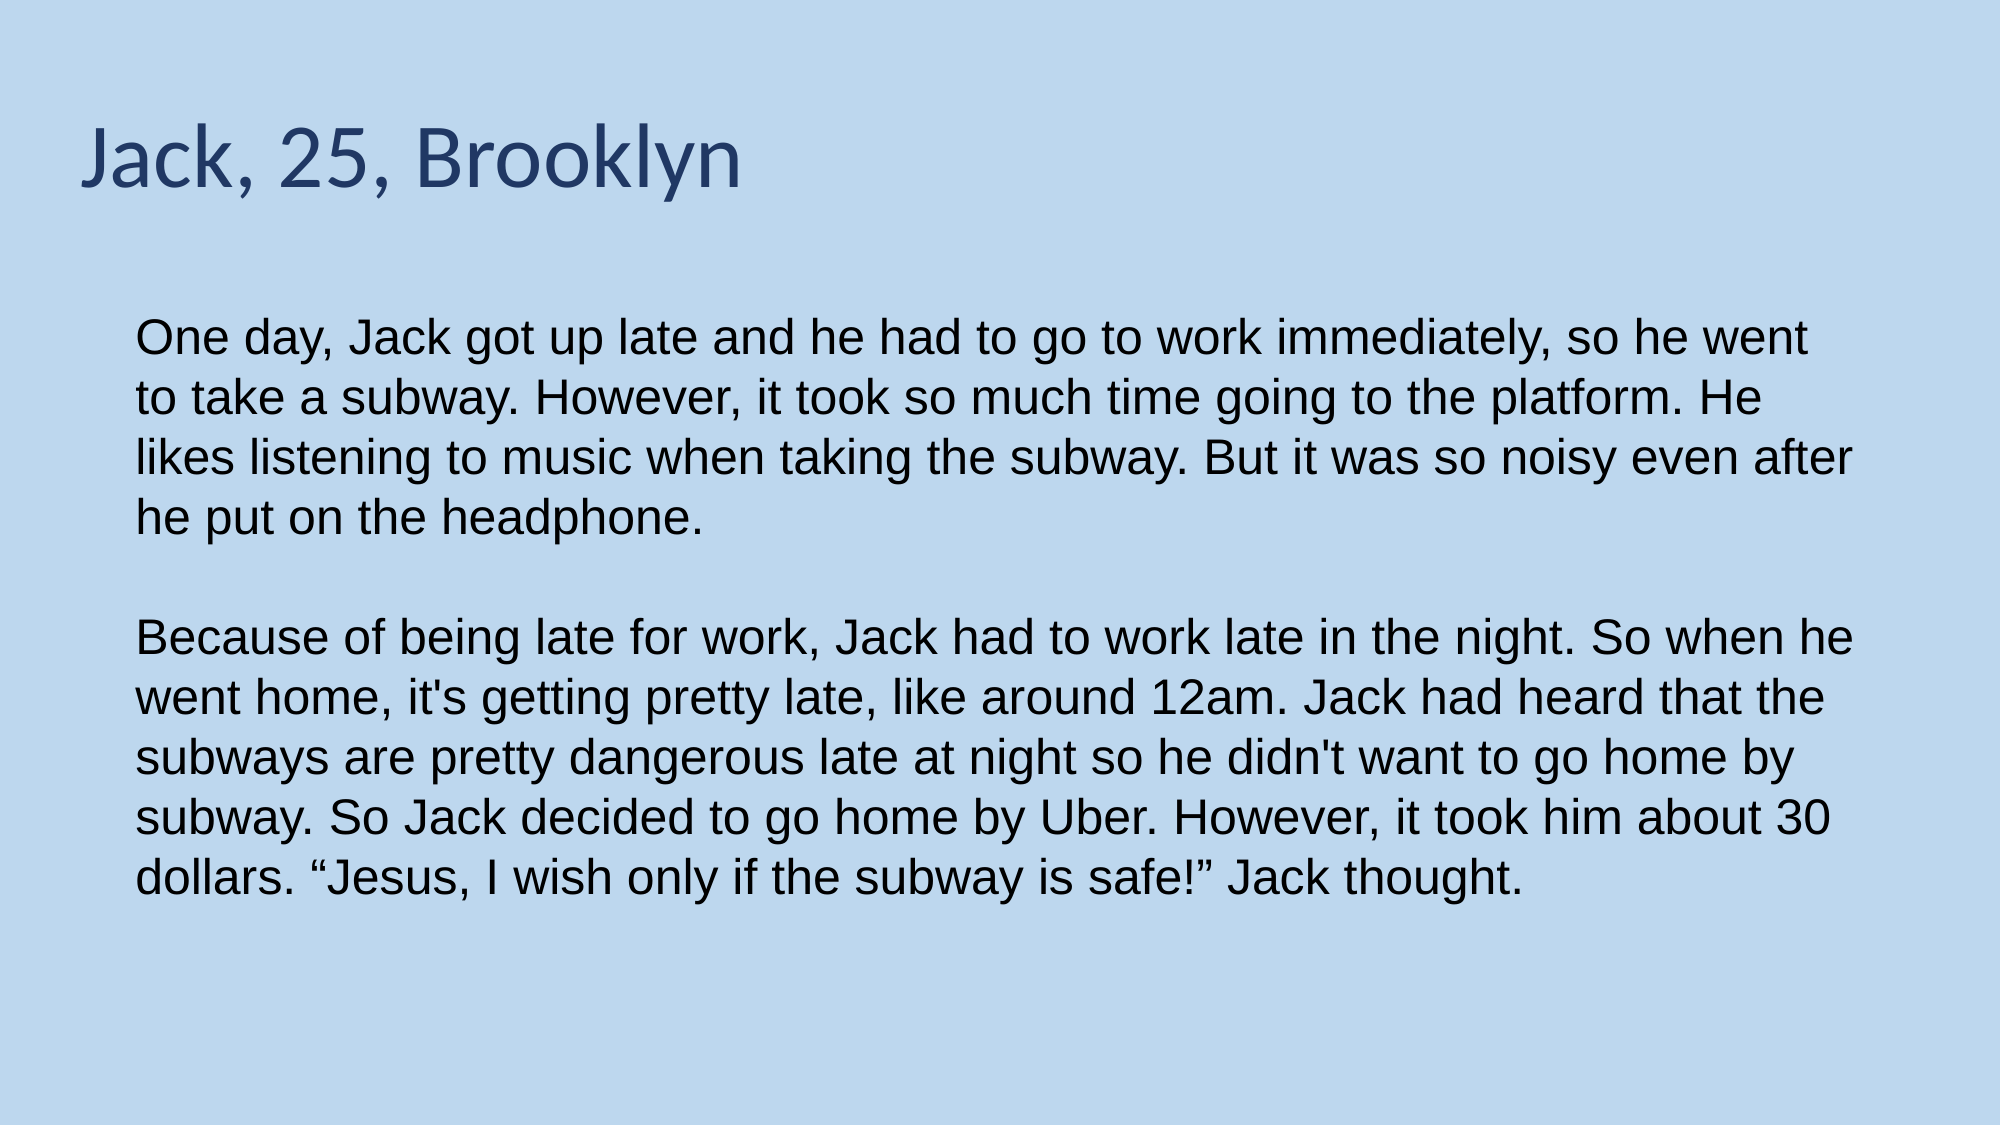

# Jack, 25, Brooklyn
One day, Jack got up late and he had to go to work immediately, so he went to take a subway. However, it took so much time going to the platform. He likes listening to music when taking the subway. But it was so noisy even after he put on the headphone.

Because of being late for work, Jack had to work late in the night. So when he went home, it's getting pretty late, like around 12am. Jack had heard that the subways are pretty dangerous late at night so he didn't want to go home by subway. So Jack decided to go home by Uber. However, it took him about 30 dollars. “Jesus, I wish only if the subway is safe!” Jack thought.